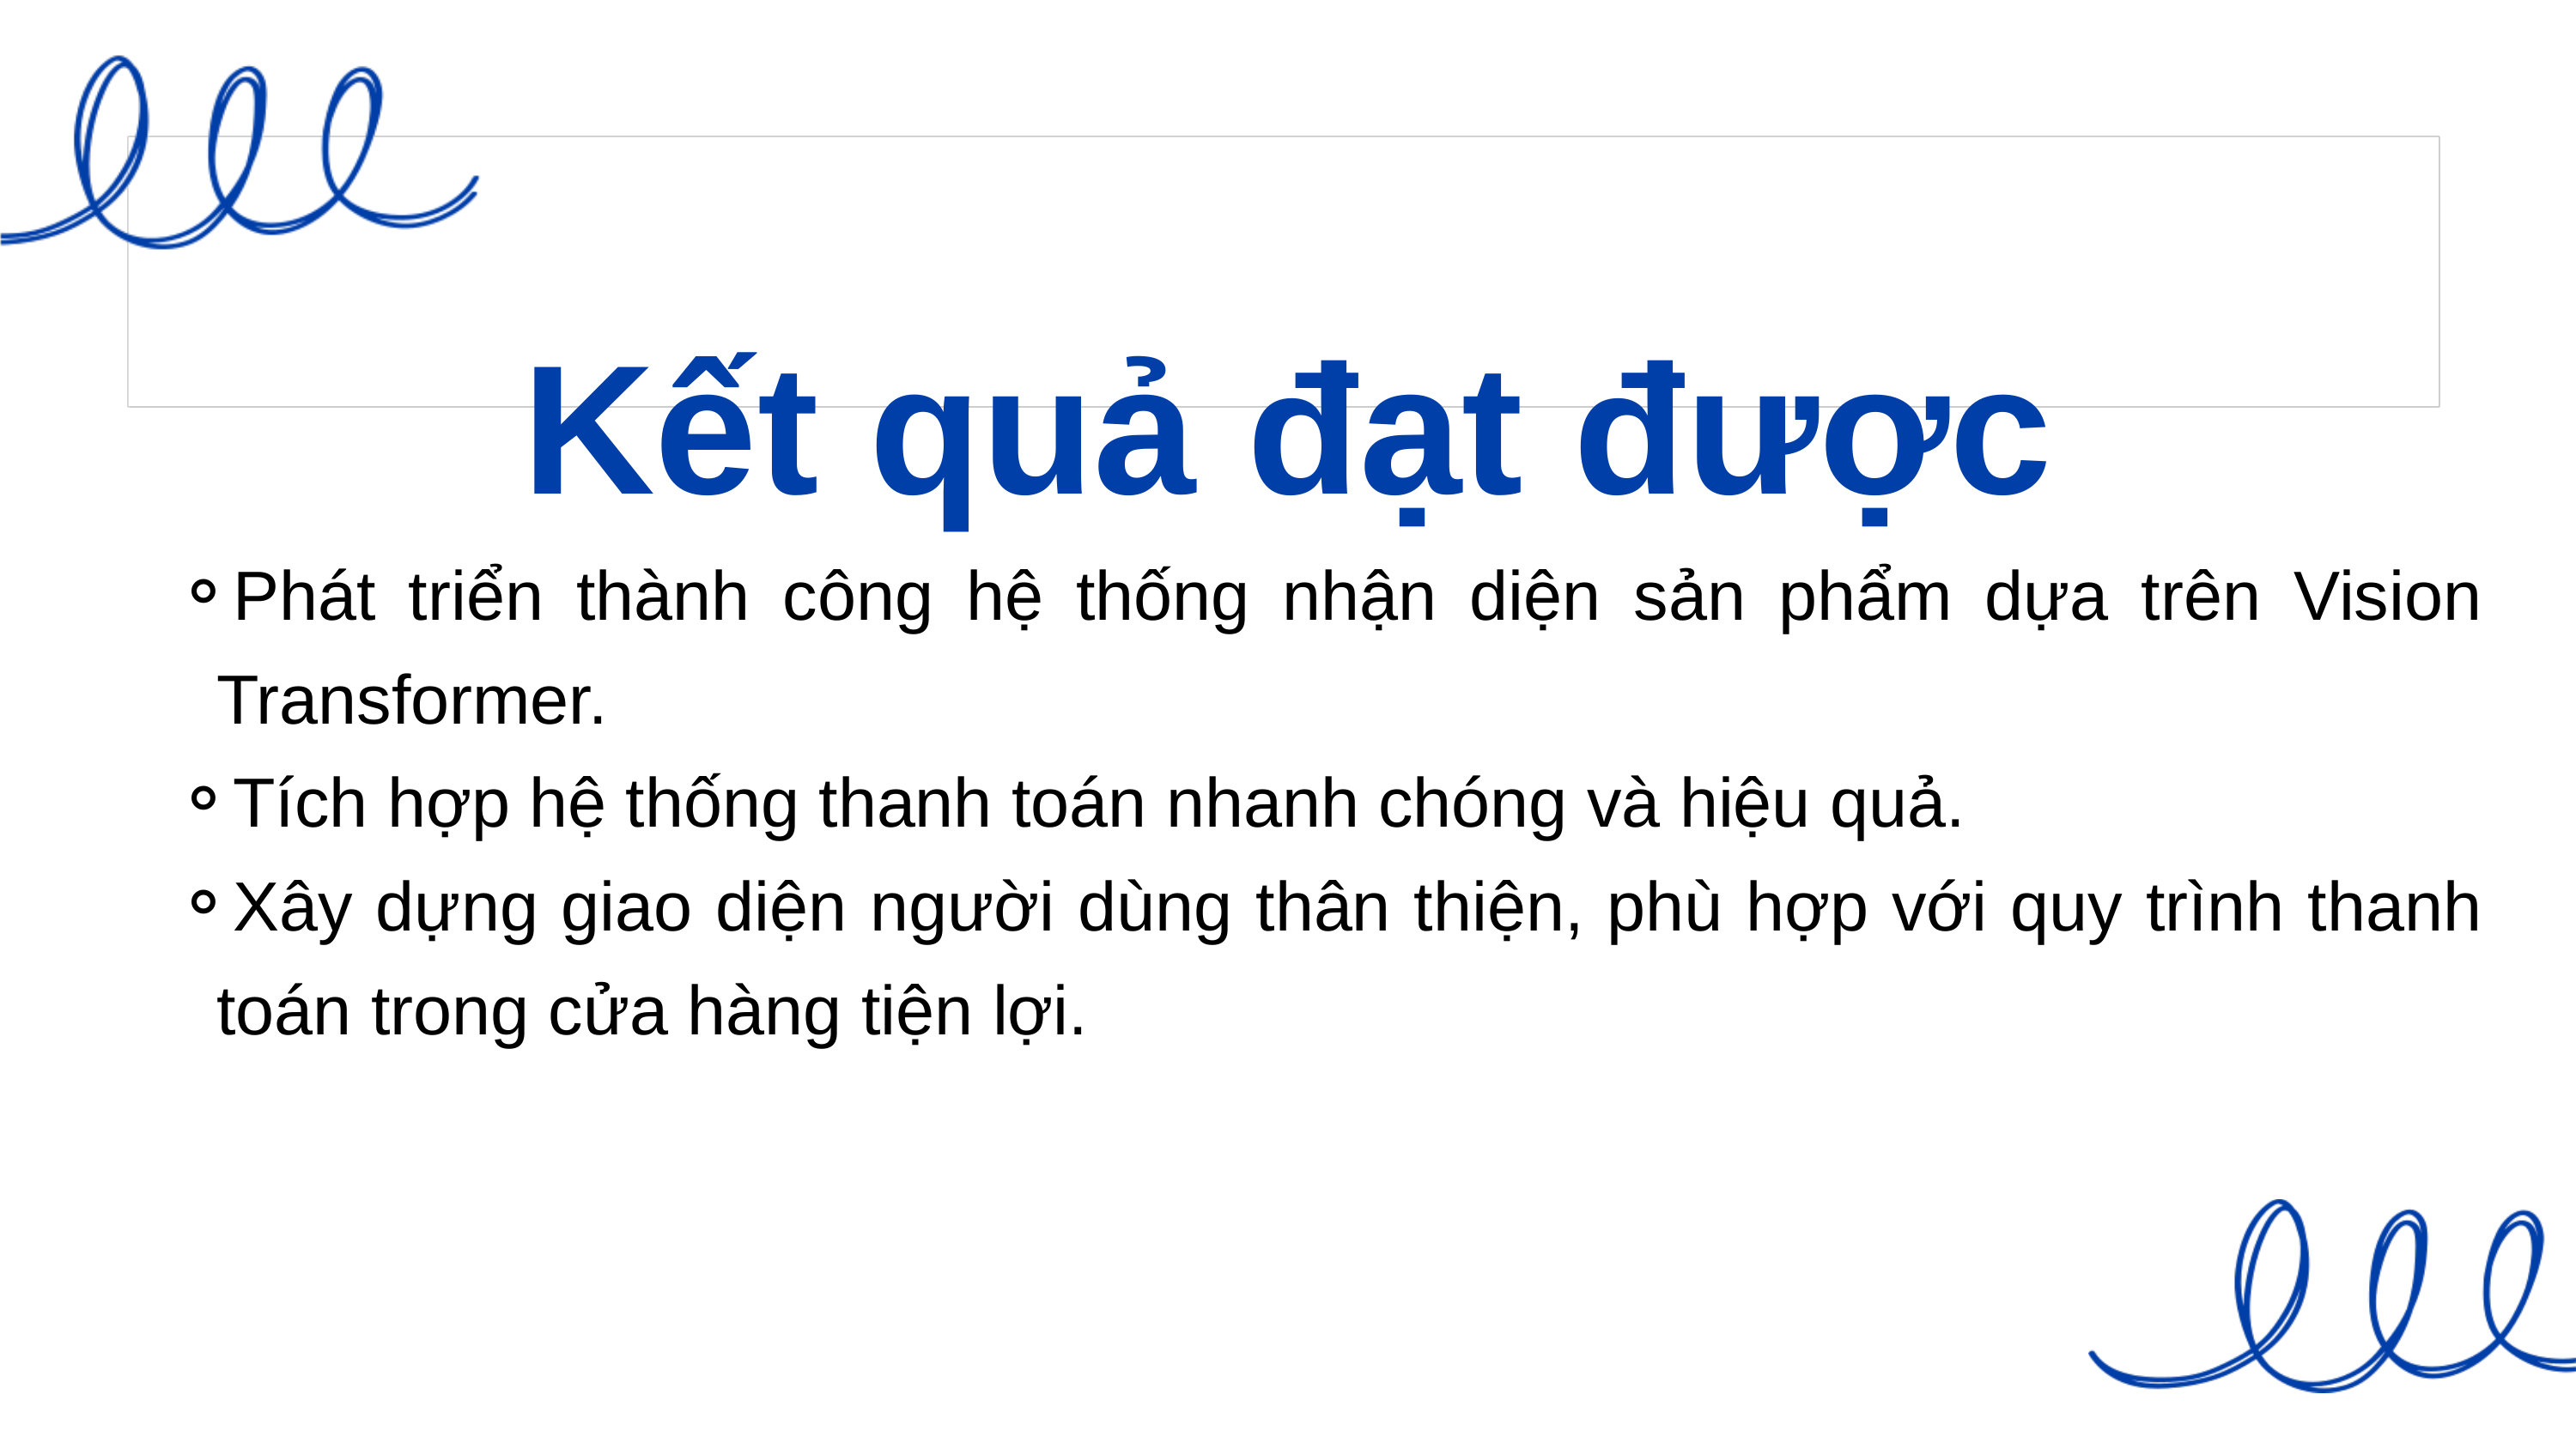

Kết quả đạt được
Phát triển thành công hệ thống nhận diện sản phẩm dựa trên Vision Transformer.
Tích hợp hệ thống thanh toán nhanh chóng và hiệu quả.
Xây dựng giao diện người dùng thân thiện, phù hợp với quy trình thanh toán trong cửa hàng tiện lợi.